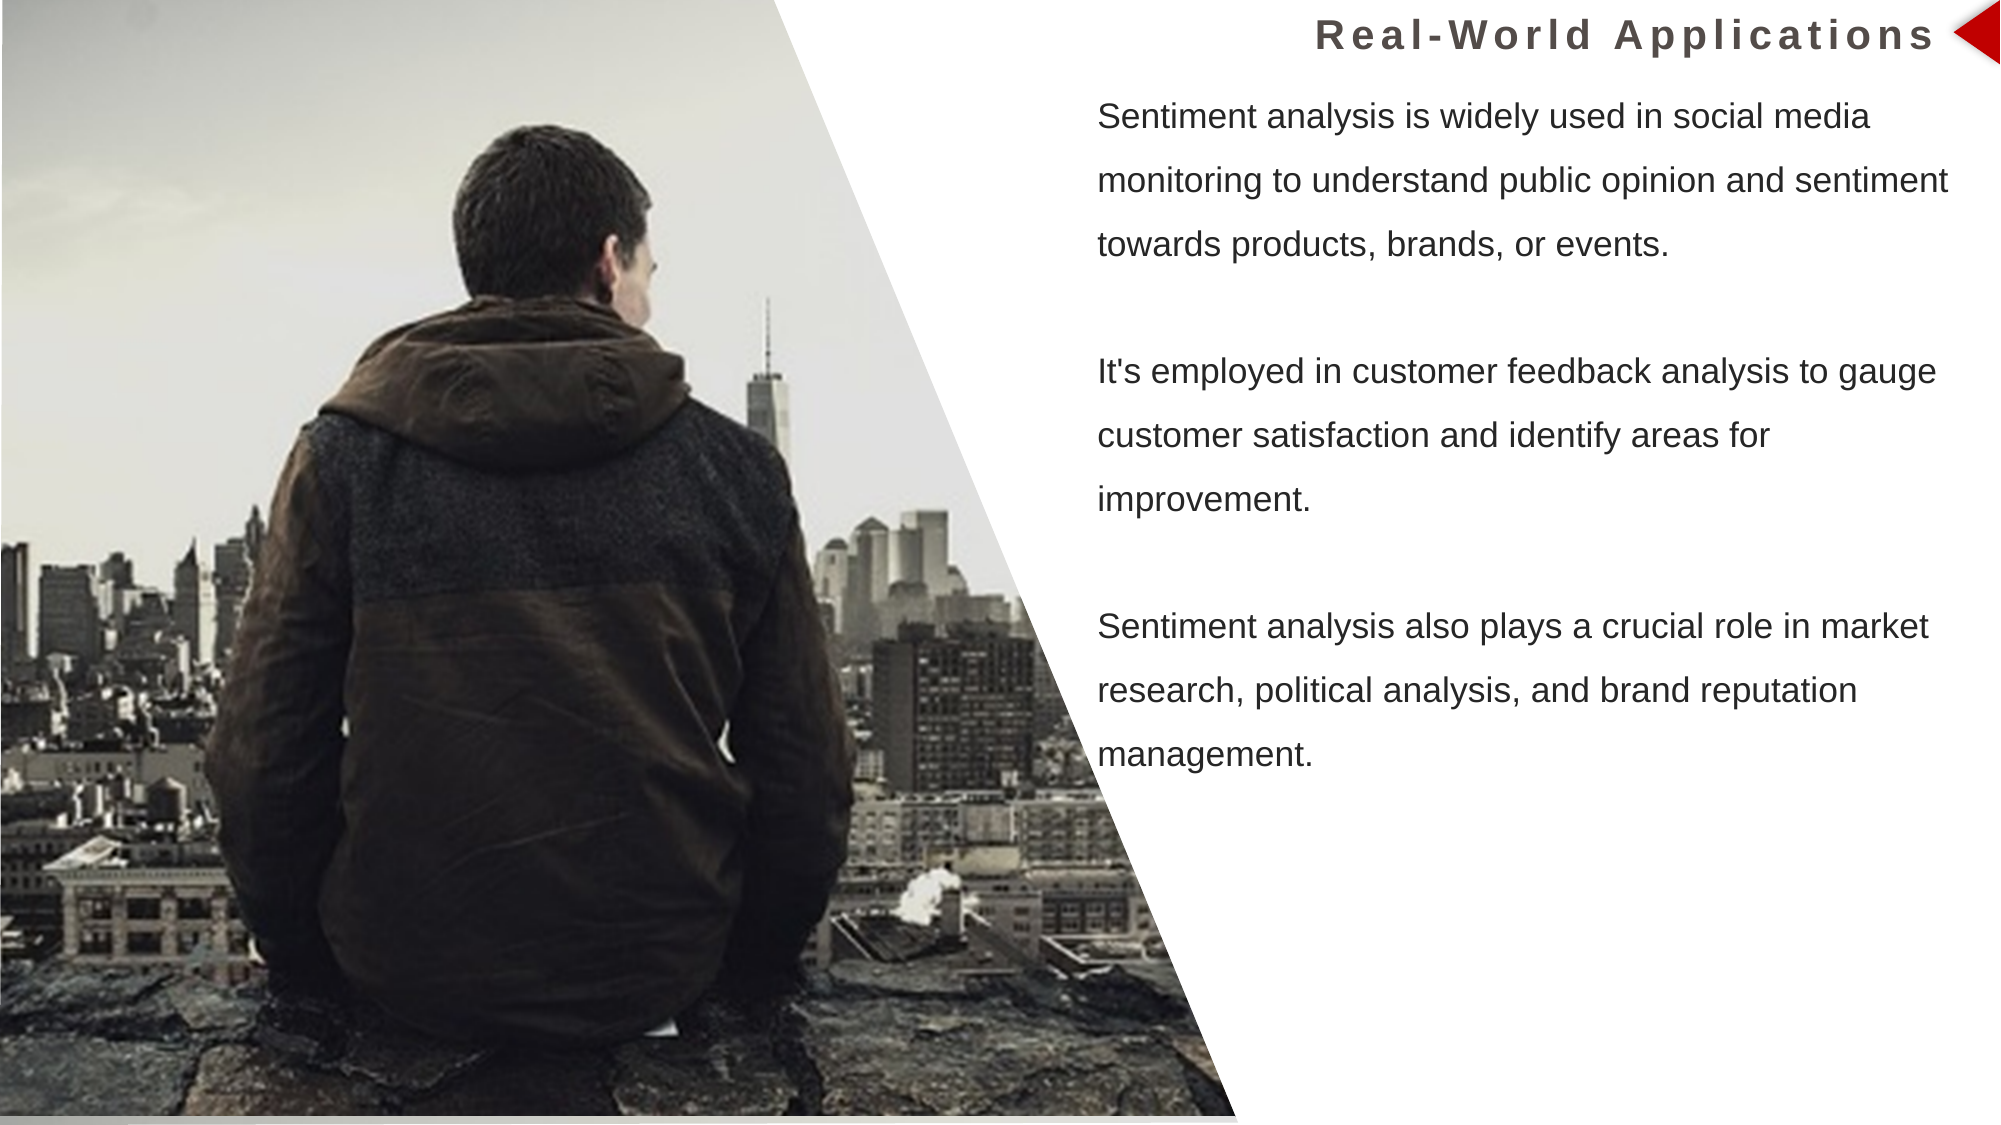

Real-World Applications

Sentiment analysis is widely used in social media monitoring to understand public opinion and sentiment towards products, brands, or events.

It's employed in customer feedback analysis to gauge customer satisfaction and identify areas for improvement.

Sentiment analysis also plays a crucial role in market research, political analysis, and brand reputation management.